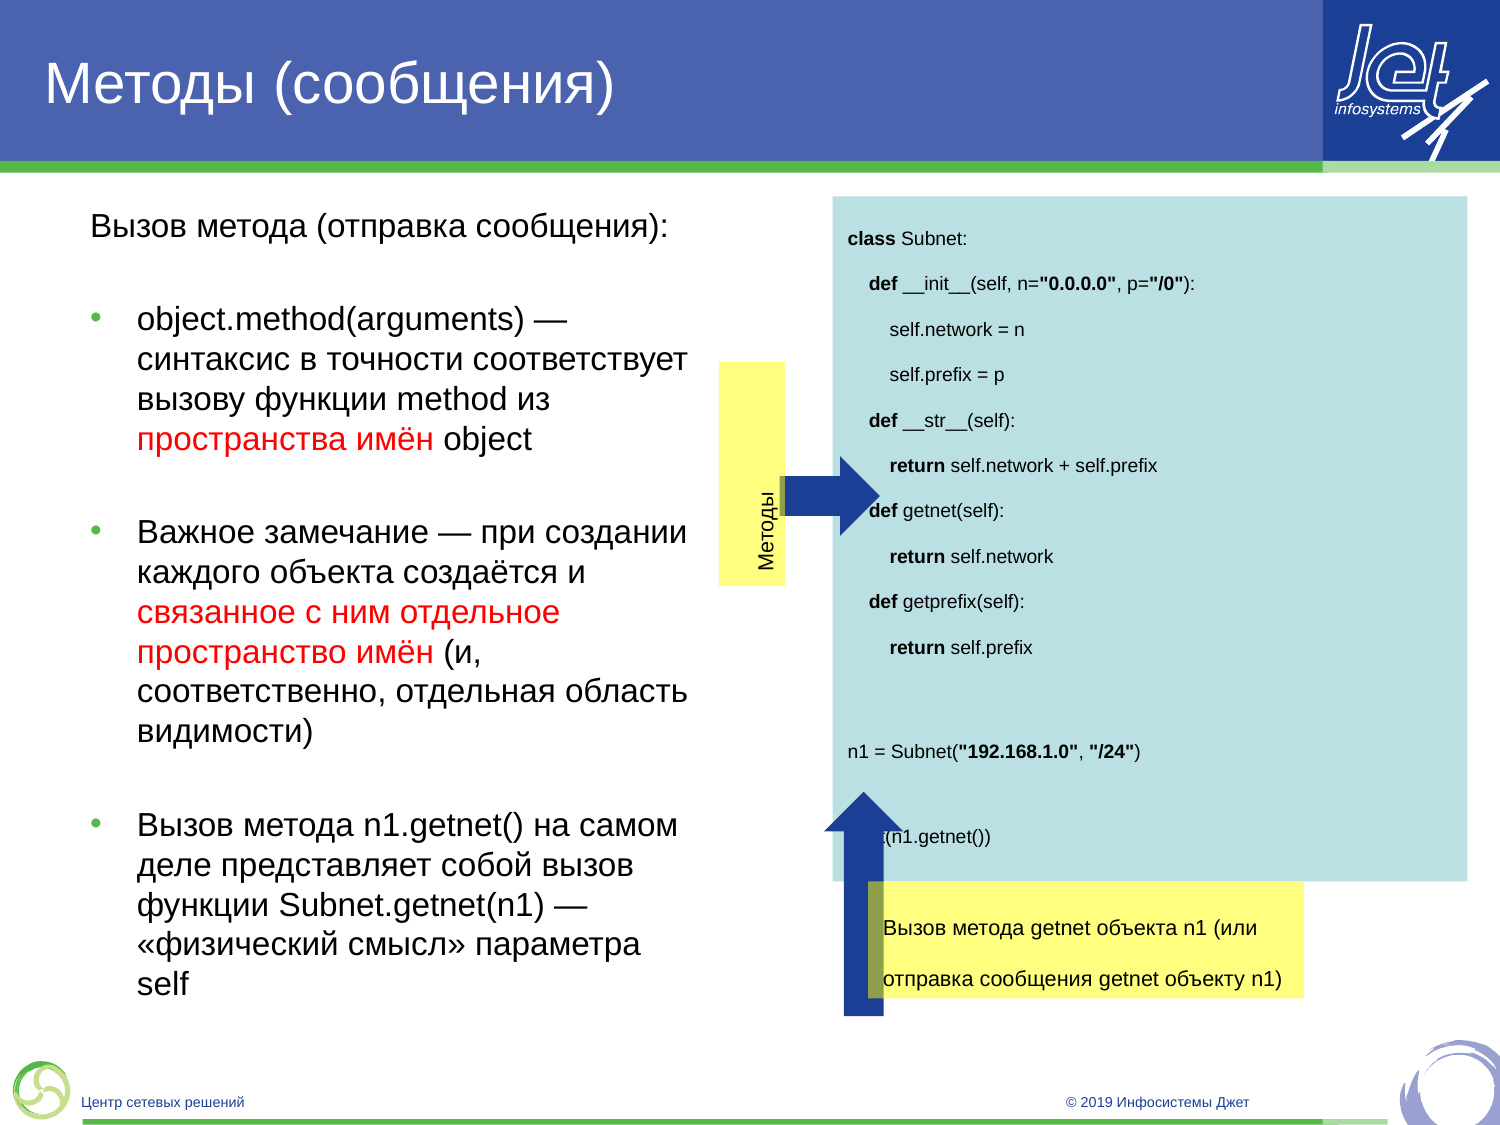

# Методы (сообщения)
Вызов метода (отправка сообщения):

object.method(arguments) — синтаксис в точности соответствует вызову функции method из пространства имён object

Важное замечание — при создании каждого объекта создаётся и связанное с ним отдельное пространство имён (и, соответственно, отдельная область видимости)

Вызов метода n1.getnet() на самом деле представляет собой вызов функции Subnet.getnet(n1) — «физический смысл» параметра self

class Subnet:
    def __init__(self, n="0.0.0.0", p="/0"):
        self.network = n
        self.prefix = p
    def __str__(self):
        return self.network + self.prefix
    def getnet(self):
        return self.network
    def getprefix(self):
        return self.prefix

n1 = Subnet("192.168.1.0", "/24")
print(n1.getnet())
Методы

Вызов метода getnet объекта n1 (или отправка сообщения getnet объекту n1)